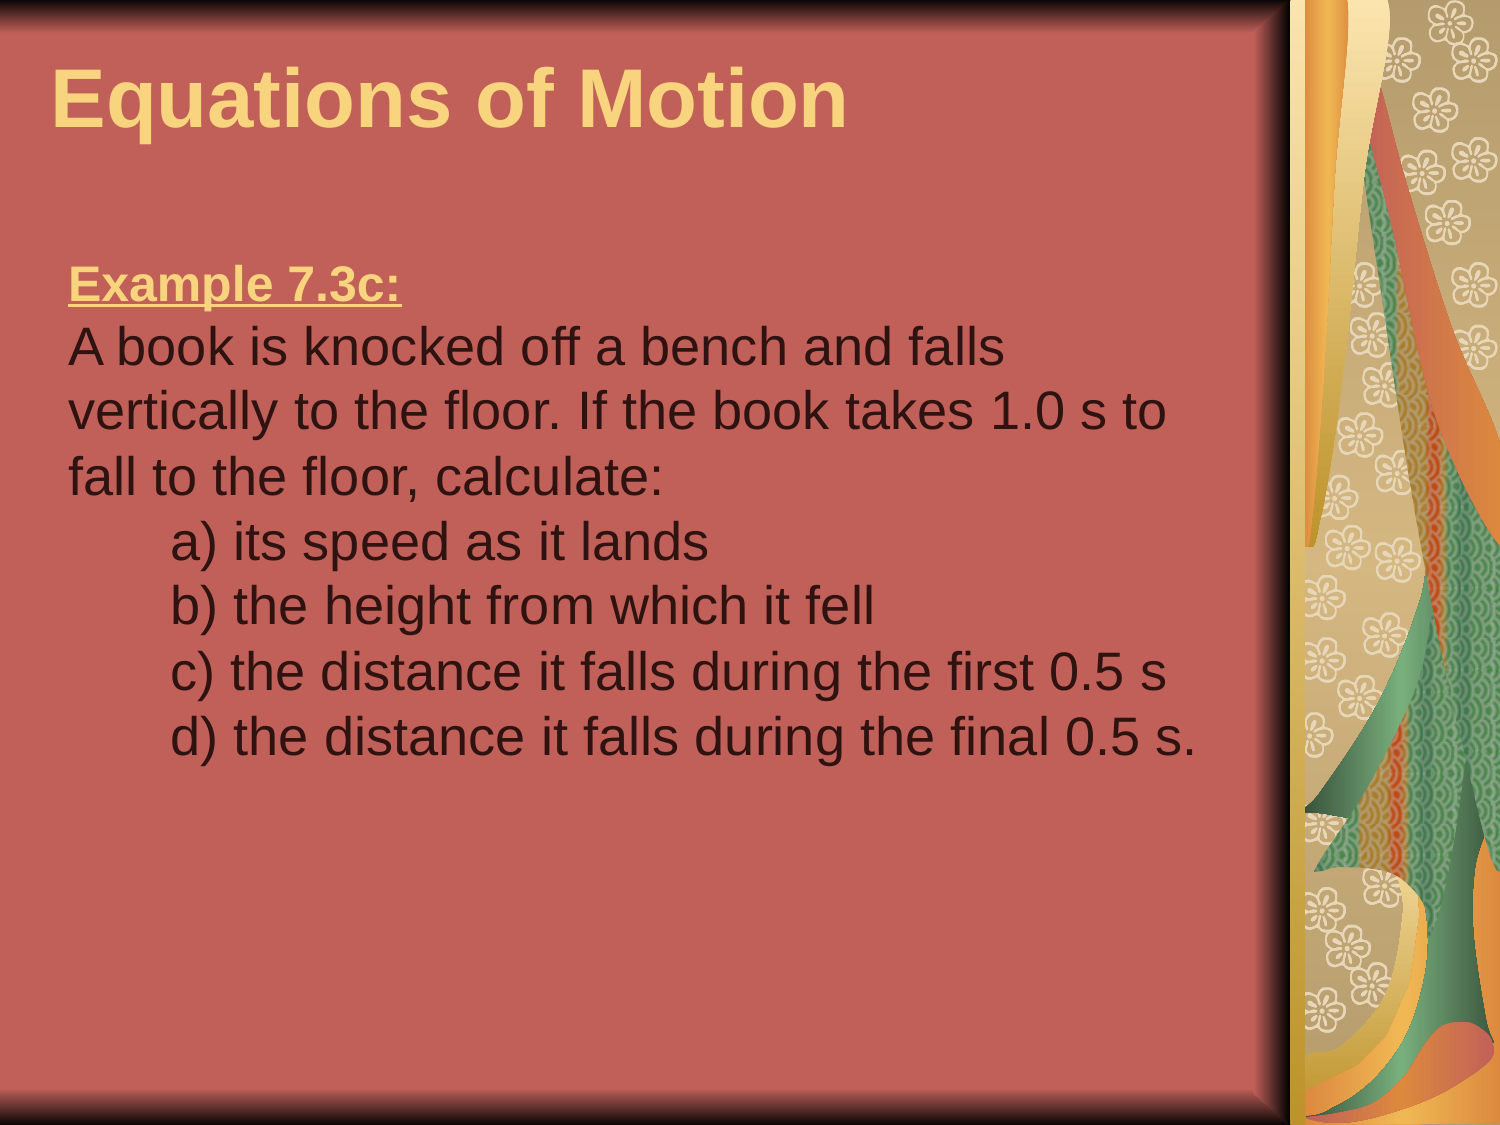

Equations of Motion
Example 7.3c:
A book is knocked off a bench and falls vertically to the floor. If the book takes 1.0 s to fall to the floor, calculate:
a) its speed as it lands
b) the height from which it fell
c) the distance it falls during the first 0.5 s
d) the distance it falls during the final 0.5 s.